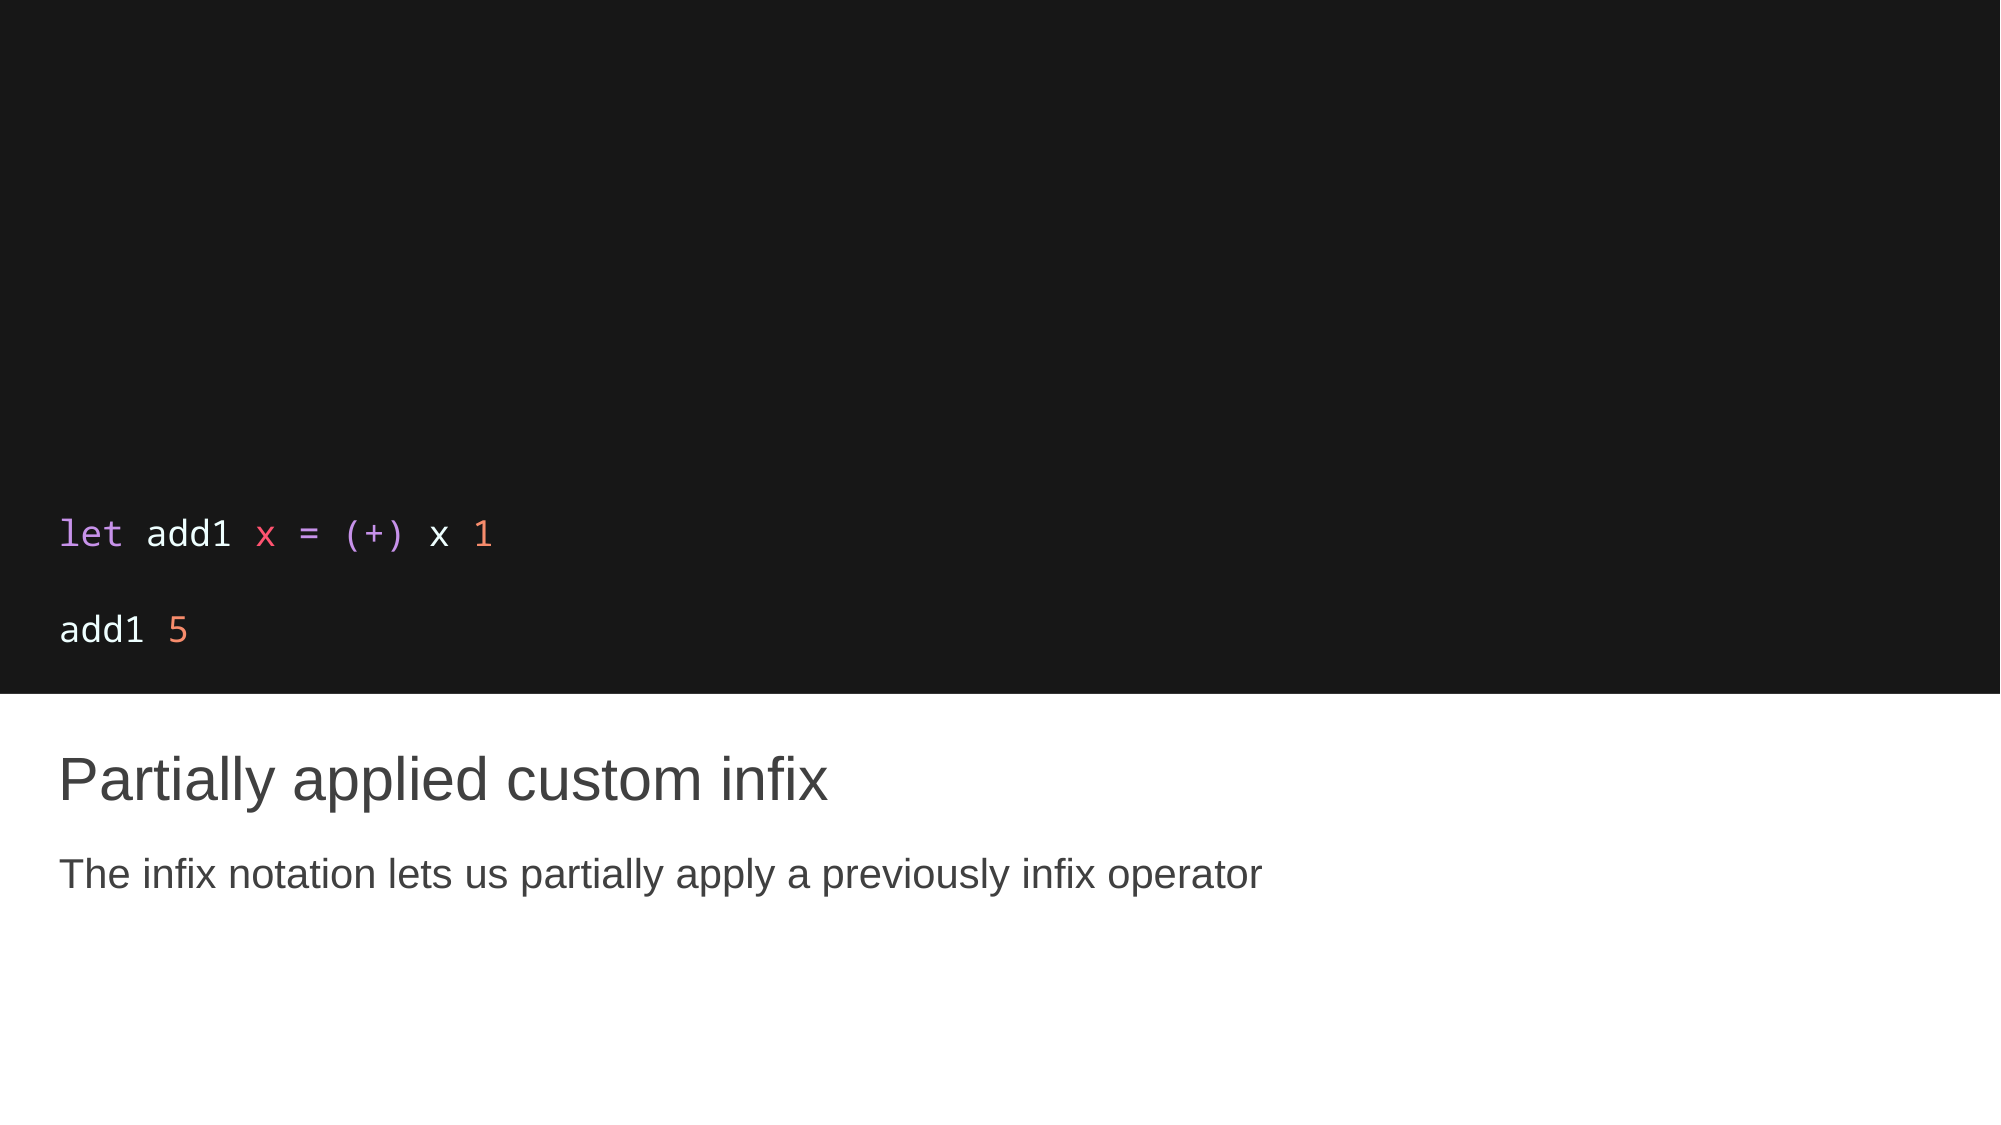

let add1 x = (+) x 1

add1 5
# Partially applied custom infix
The infix notation lets us partially apply a previously infix operator